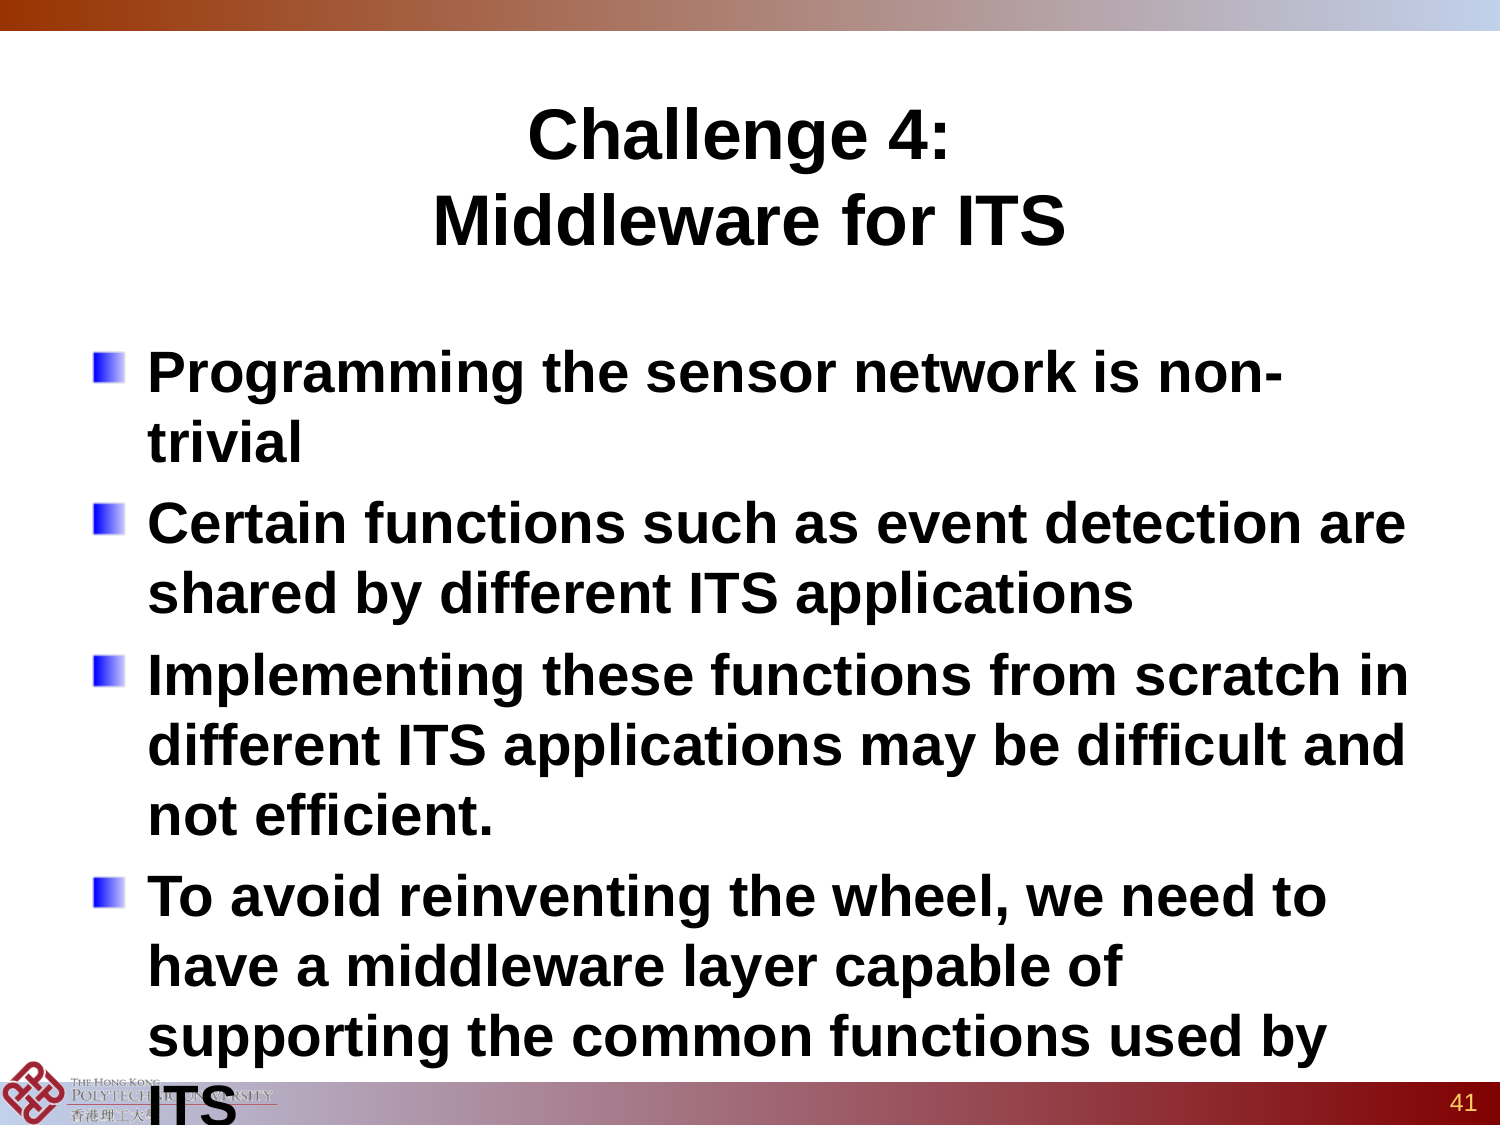

# Challenge 4: Middleware for ITS
Programming the sensor network is non-trivial
Certain functions such as event detection are shared by different ITS applications
Implementing these functions from scratch in different ITS applications may be difficult and not efficient.
To avoid reinventing the wheel, we need to have a middleware layer capable of supporting the common functions used by ITS